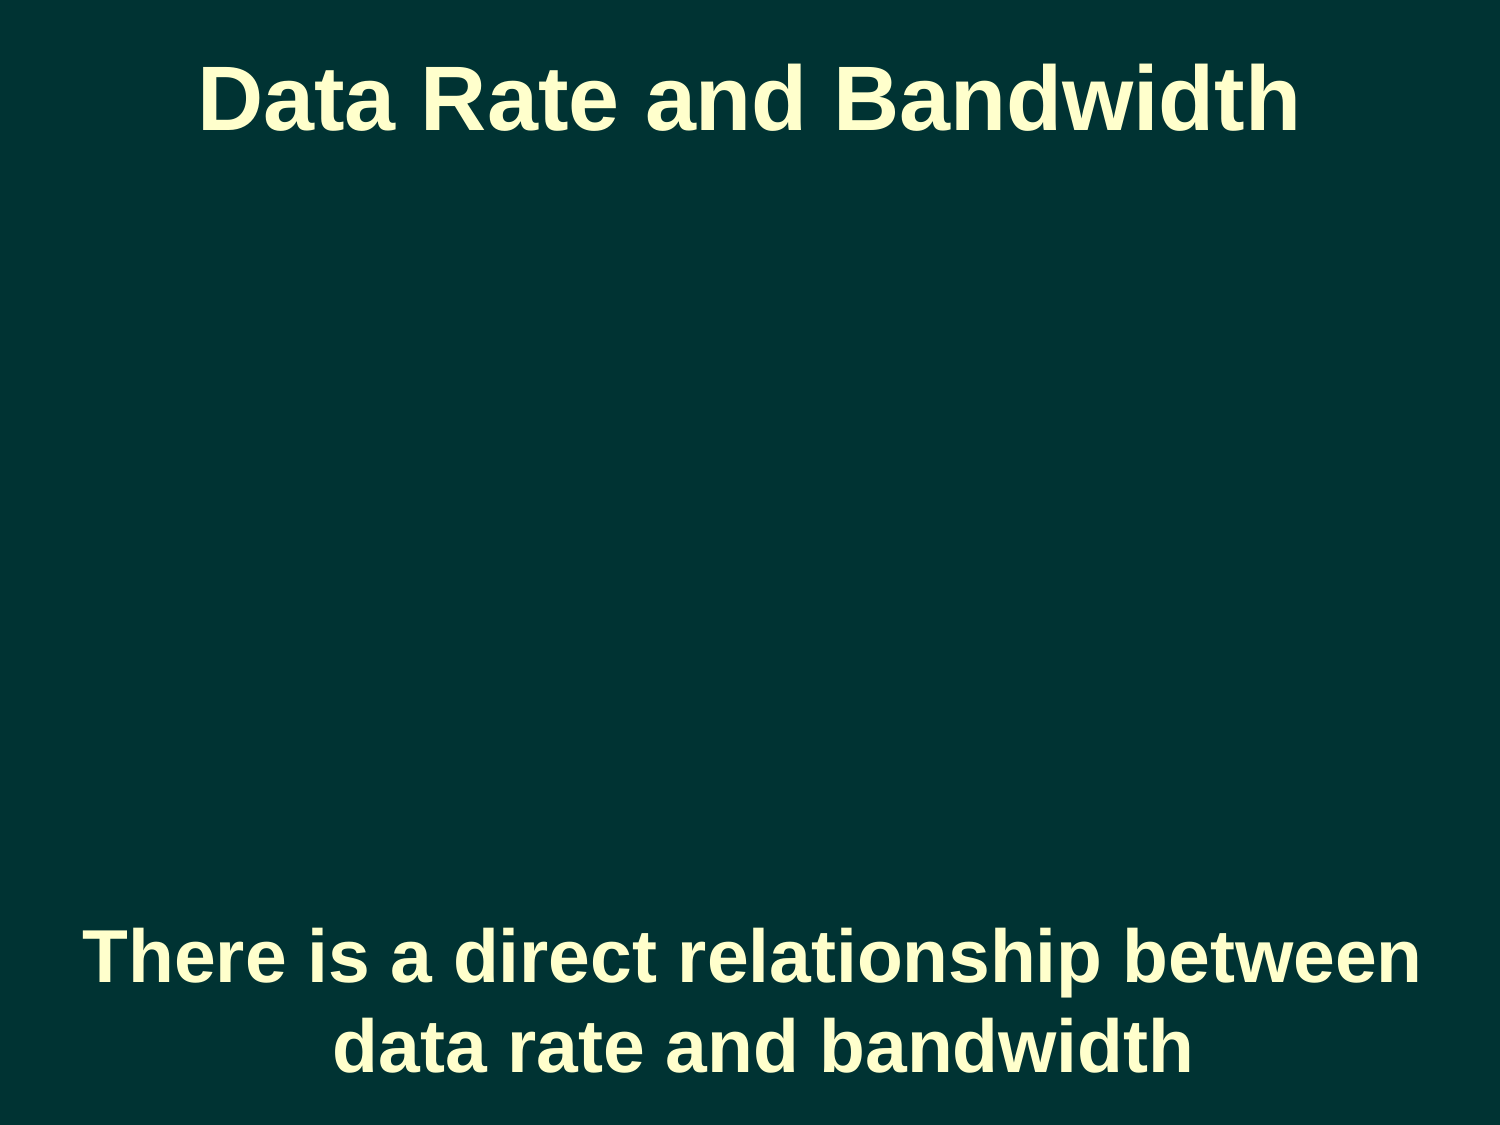

# Data Rate and Bandwidth

There is a direct relationship between
data rate and bandwidth